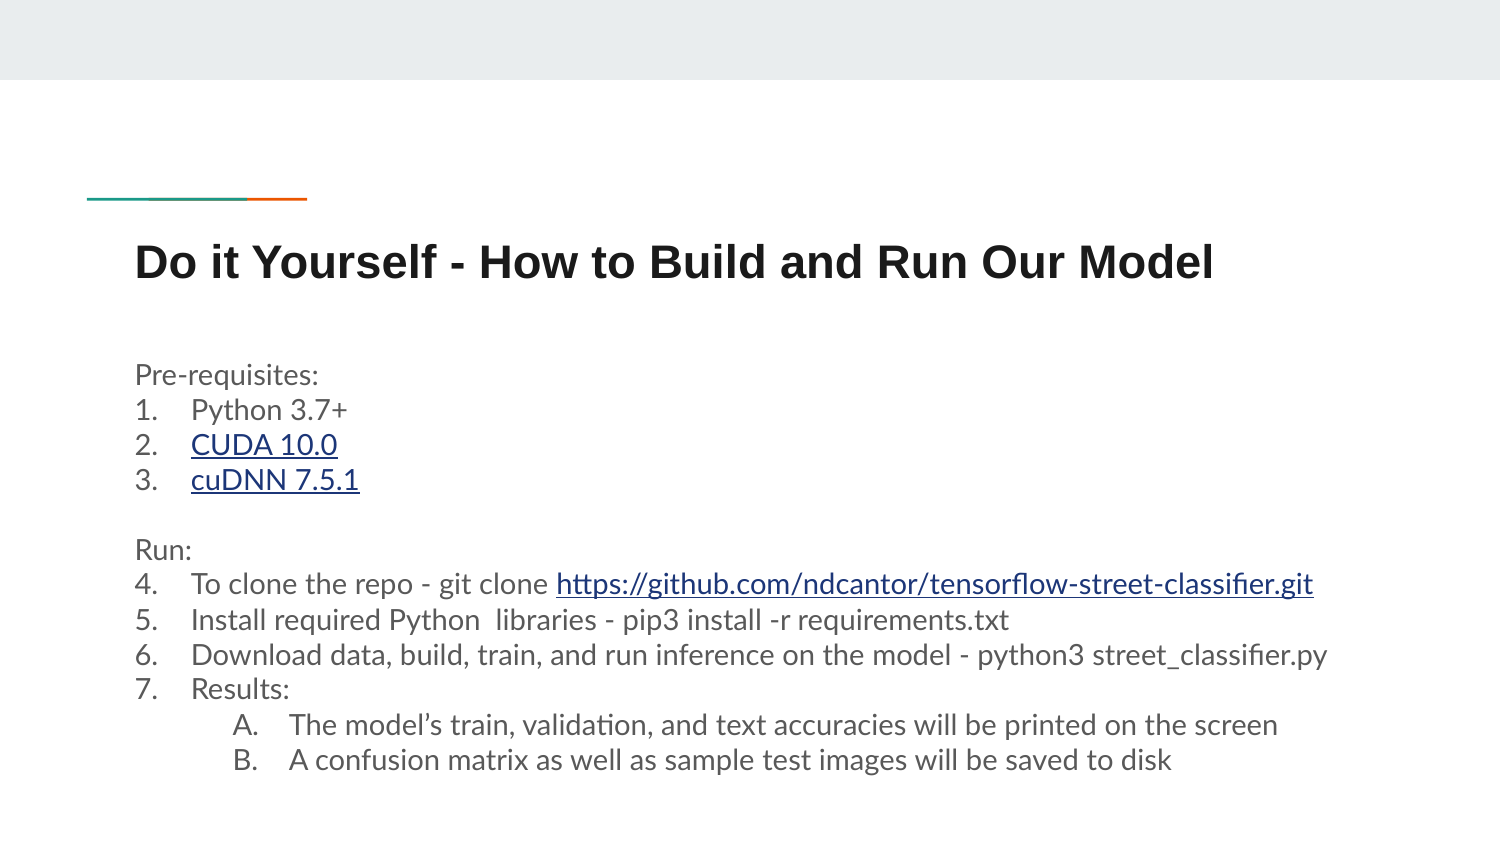

# Do it Yourself - How to Build and Run Our Model
Pre-requisites:
Python 3.7+
CUDA 10.0
cuDNN 7.5.1

Run:
To clone the repo - git clone https://github.com/ndcantor/tensorflow-street-classifier.git
Install required Python  libraries - pip3 install -r requirements.txt
Download data, build, train, and run inference on the model - python3 street_classifier.py
Results:
The model’s train, validation, and text accuracies will be printed on the screen
A confusion matrix as well as sample test images will be saved to disk